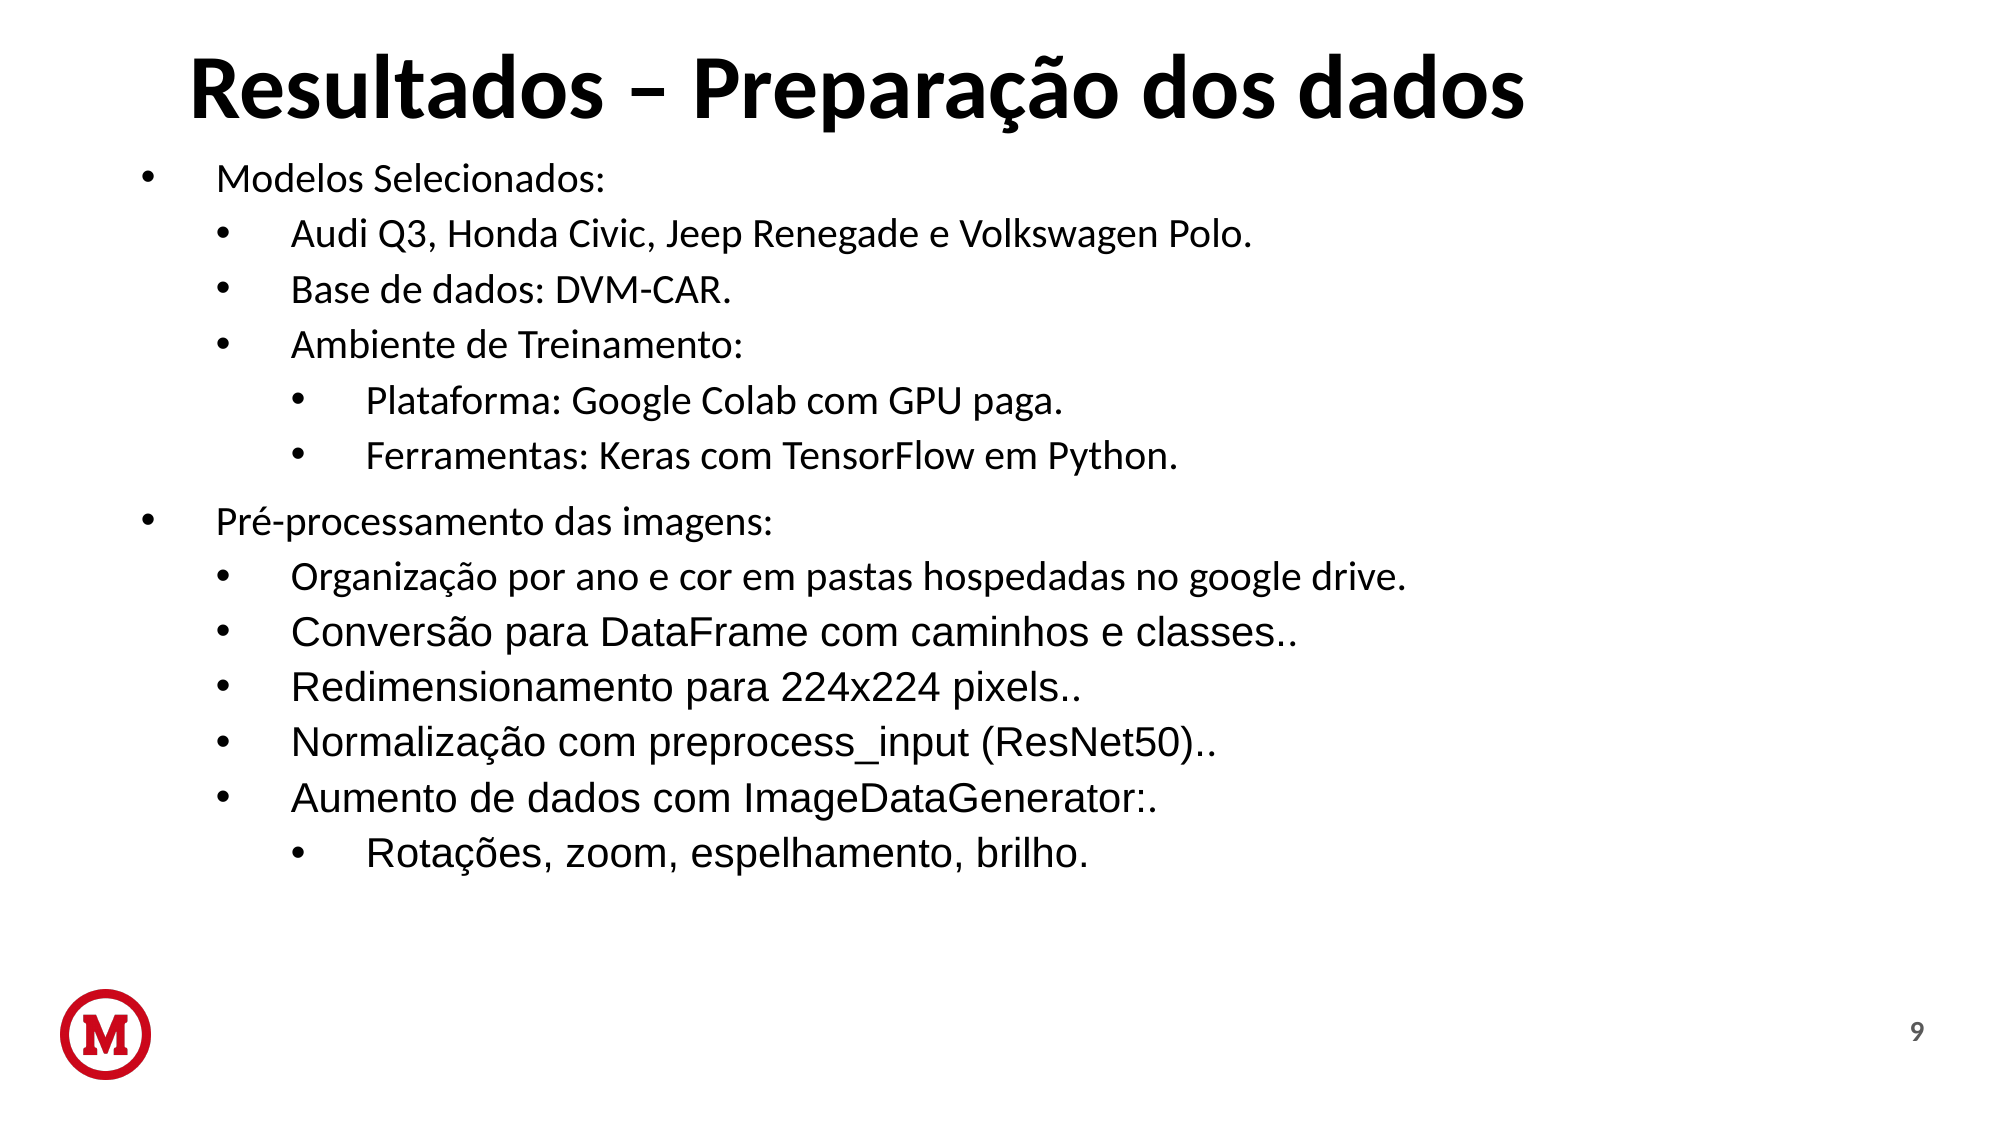

# Resultados – Preparação dos dados
Modelos Selecionados:
Audi Q3, Honda Civic, Jeep Renegade e Volkswagen Polo.
Base de dados: DVM-CAR.
Ambiente de Treinamento:
Plataforma: Google Colab com GPU paga.
Ferramentas: Keras com TensorFlow em Python.
Pré-processamento das imagens:
Organização por ano e cor em pastas hospedadas no google drive.
Conversão para DataFrame com caminhos e classes..
Redimensionamento para 224x224 pixels..
Normalização com preprocess_input (ResNet50)..
Aumento de dados com ImageDataGenerator:.
Rotações, zoom, espelhamento, brilho.
9